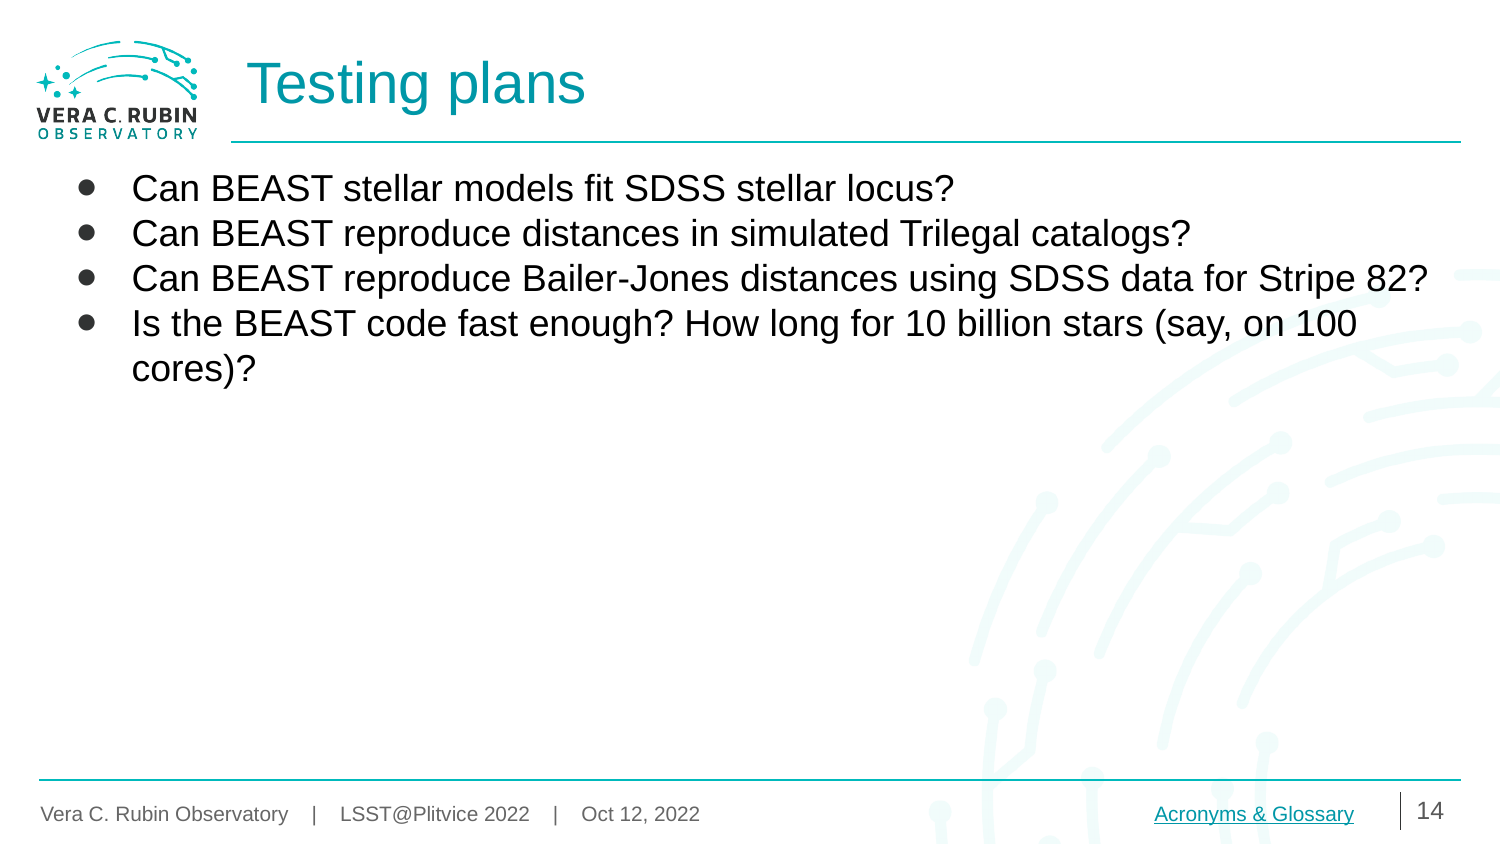

Testing plans
Can BEAST stellar models fit SDSS stellar locus?
Can BEAST reproduce distances in simulated Trilegal catalogs?
Can BEAST reproduce Bailer-Jones distances using SDSS data for Stripe 82?
Is the BEAST code fast enough? How long for 10 billion stars (say, on 100 cores)?

14